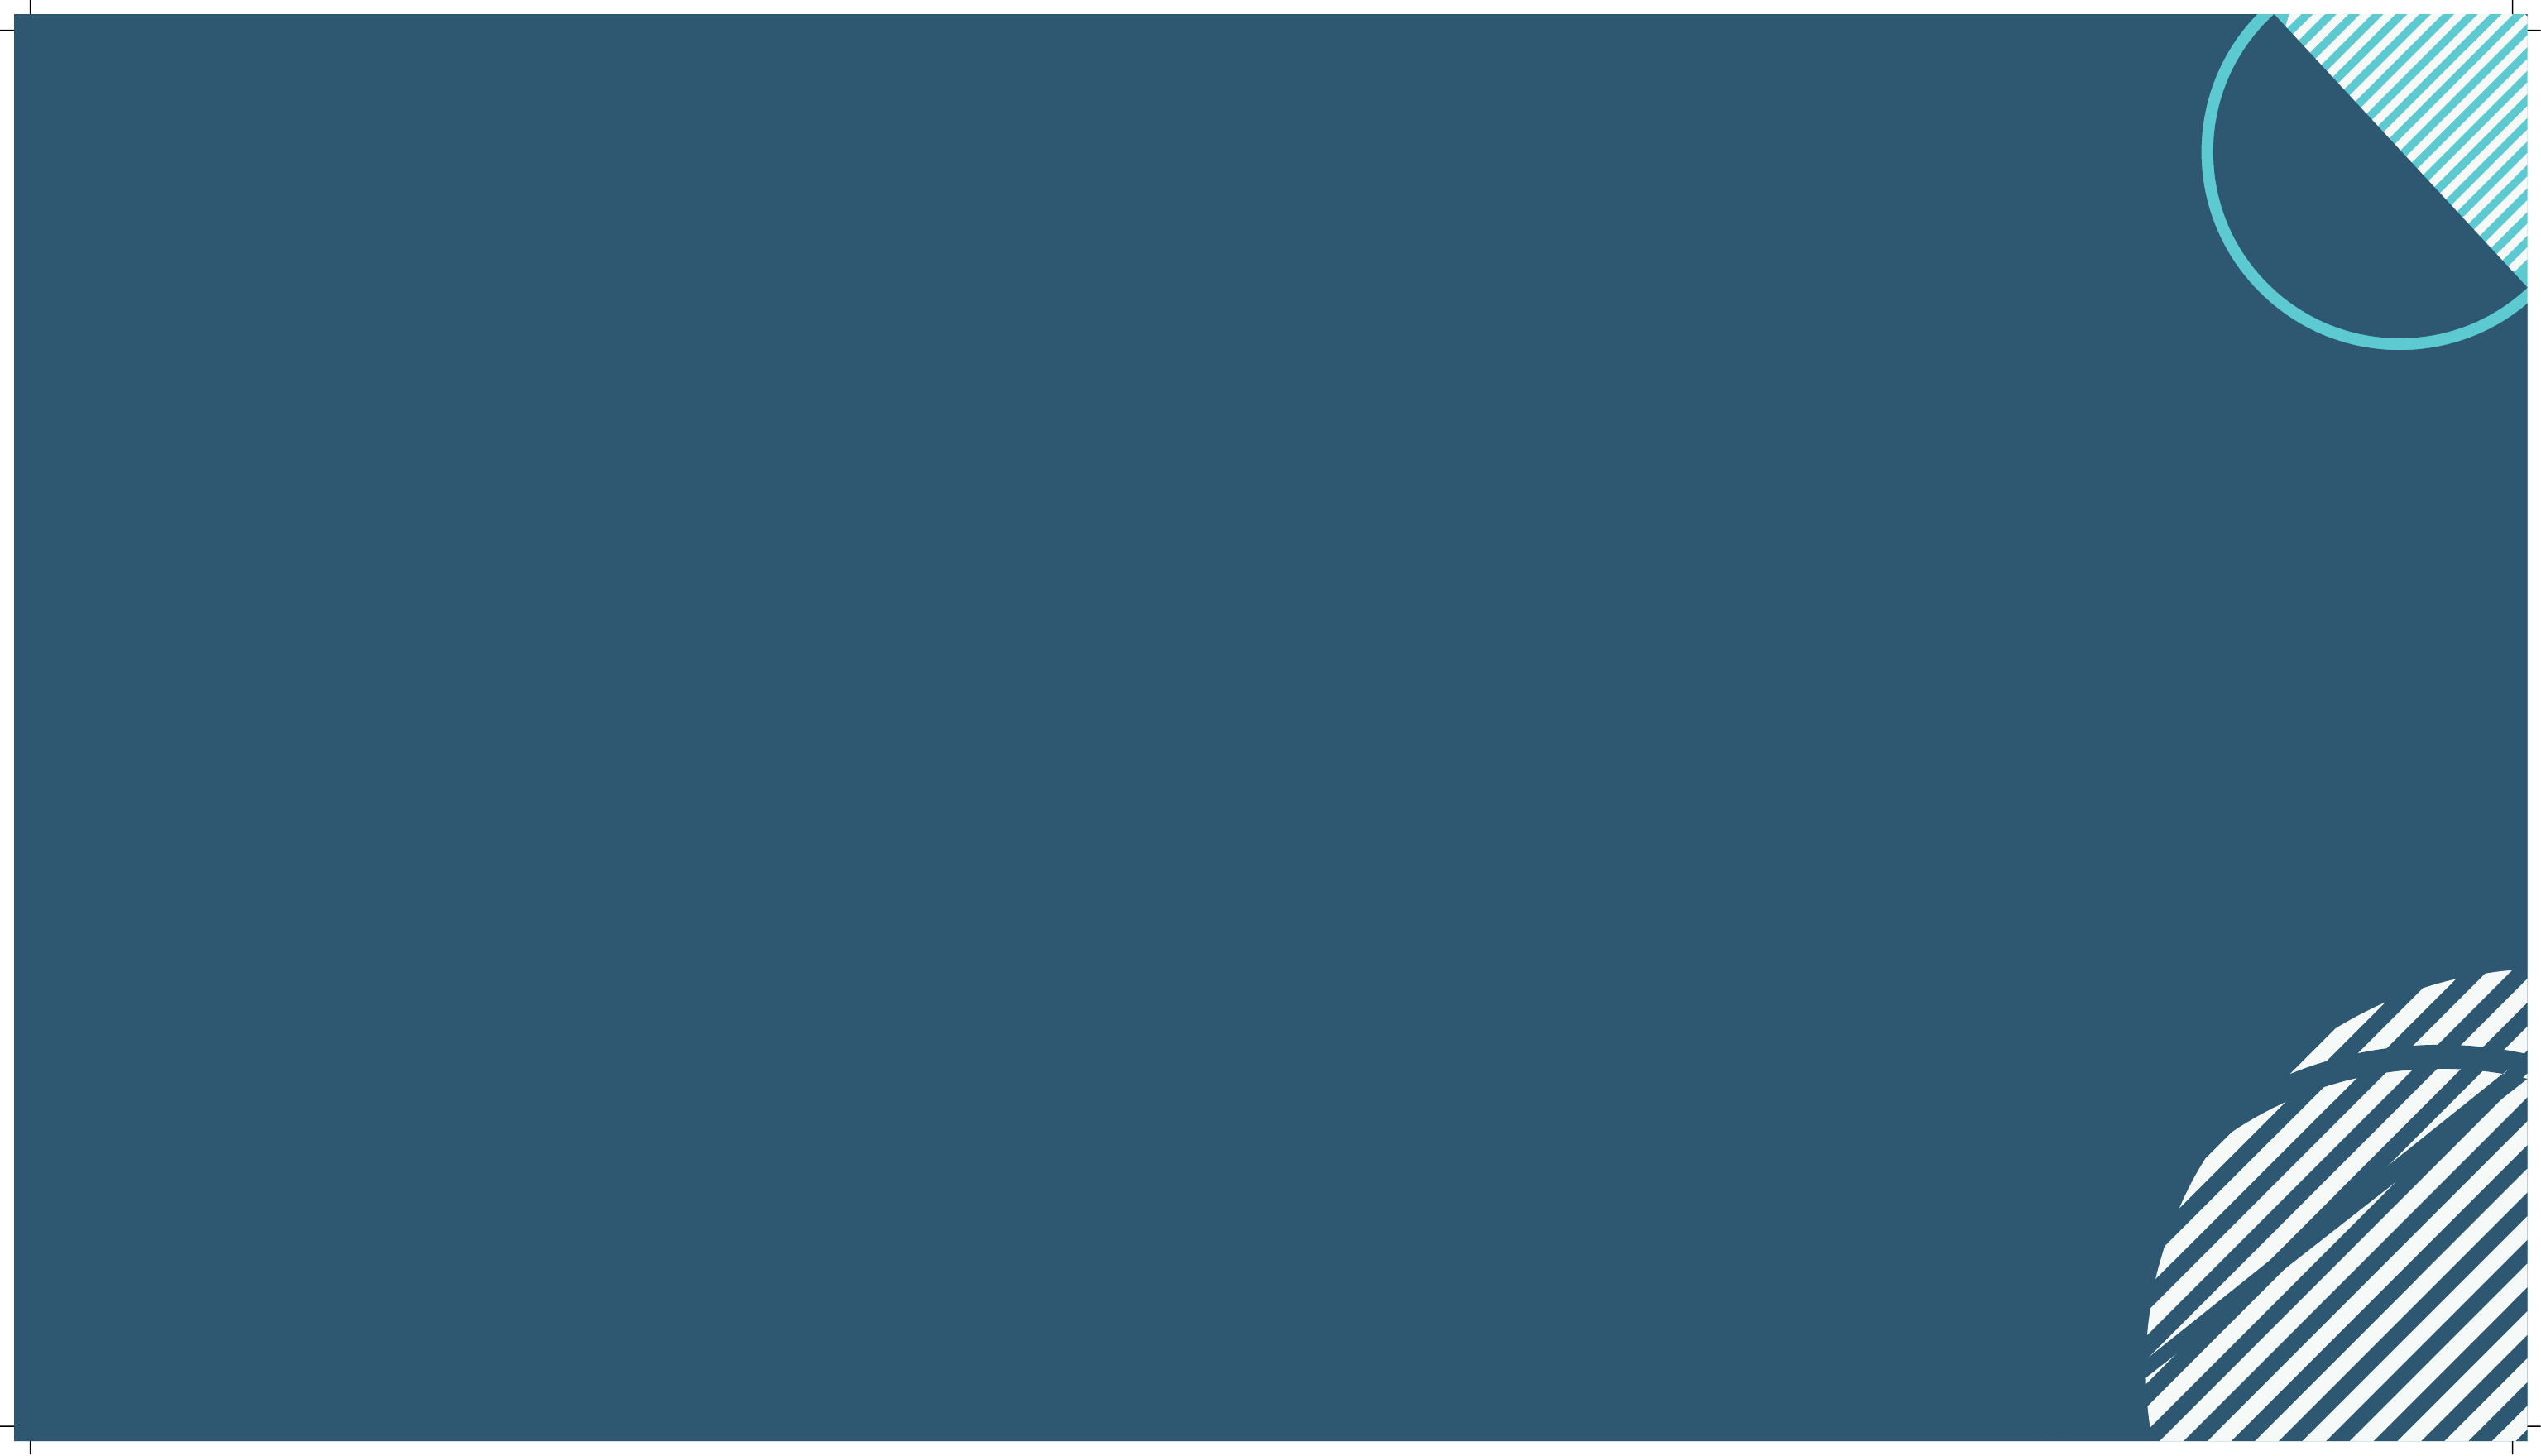

# BASIC	WOR KING
Here you have to enter the details of the bot which will enter into the meeting.
we	have	to	enter	email	and	password	and	we	have	to	select	an	output	folder  where the attendance Excel sheet and Screenshot should save.